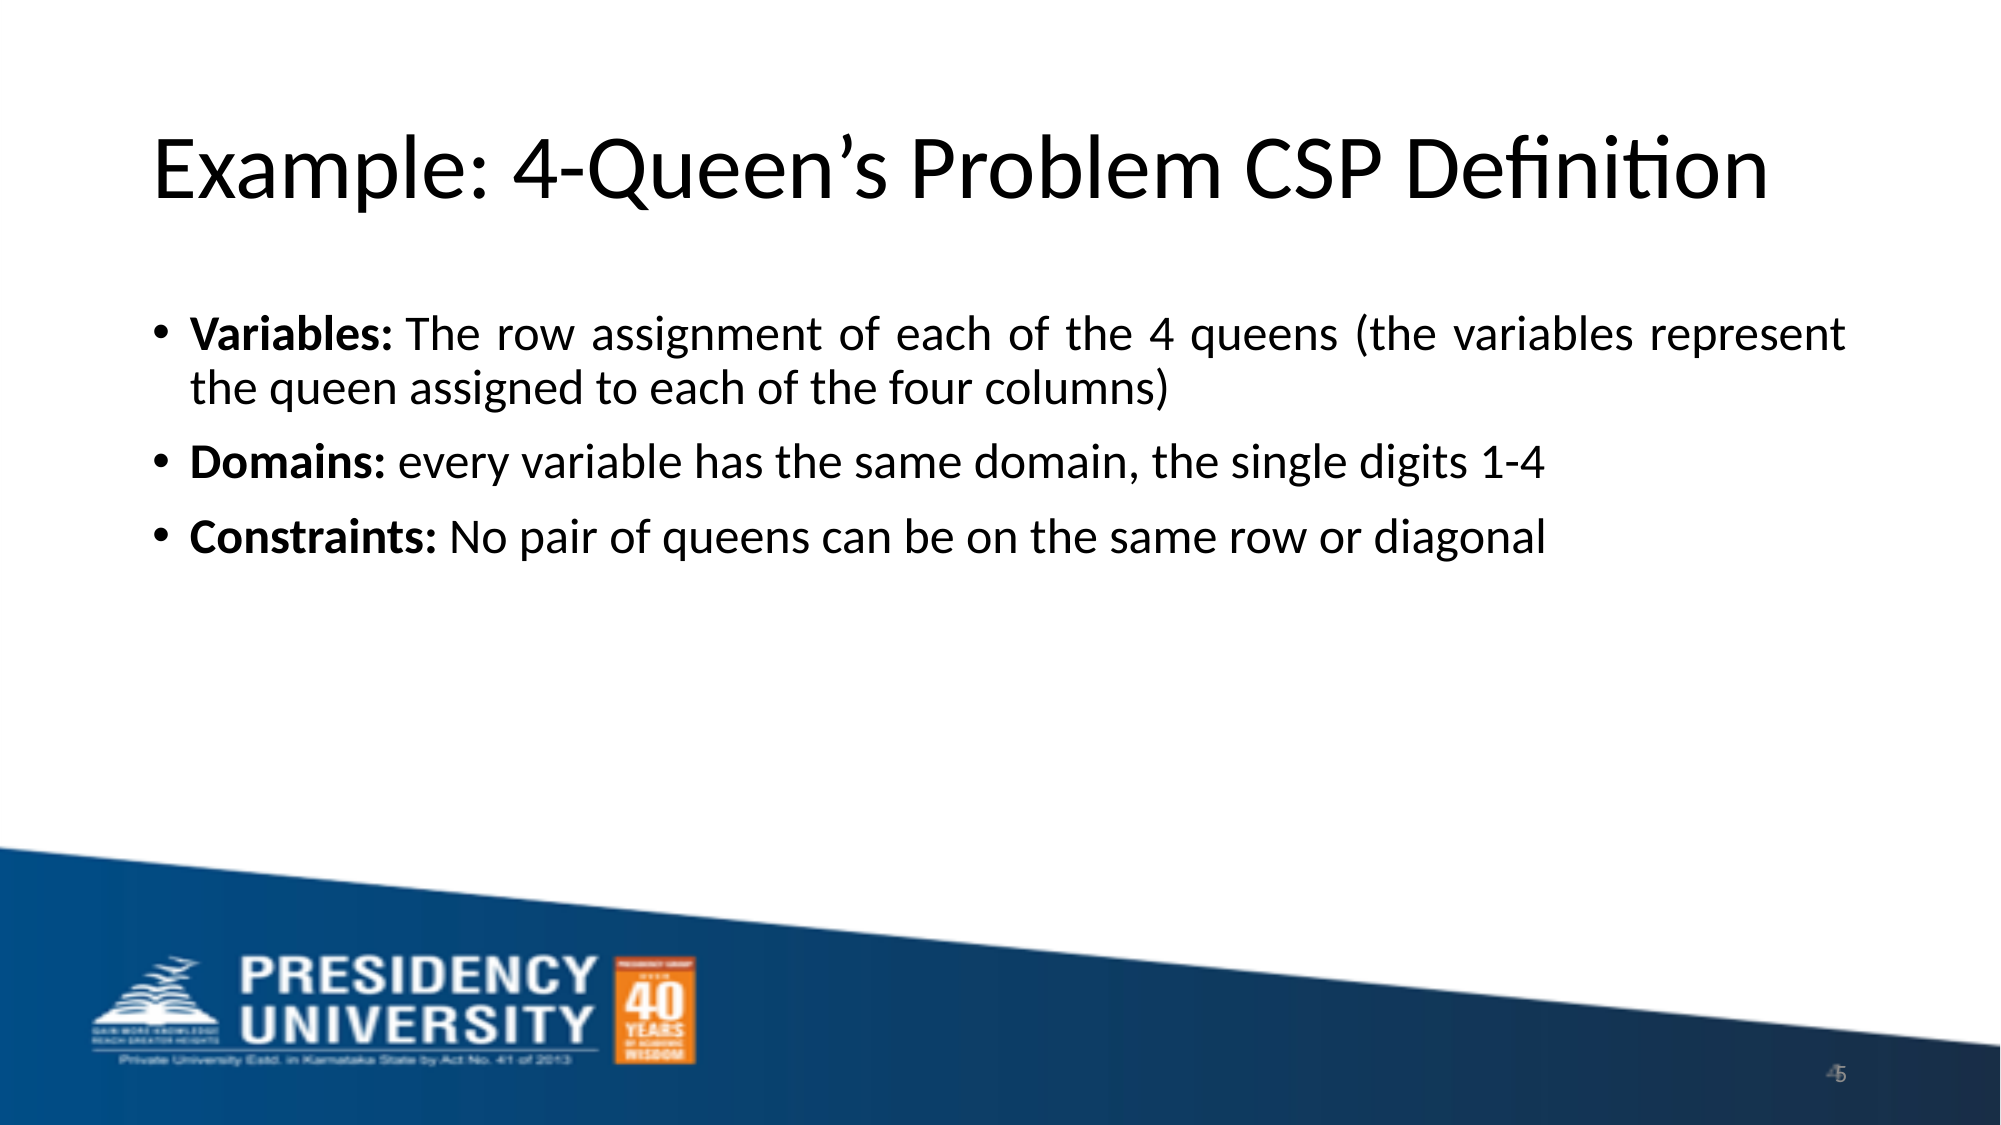

# Example: 4-Queen’s Problem CSP Definition
Variables: The row assignment of each of the 4 queens (the variables represent the queen assigned to each of the four columns)
Domains: every variable has the same domain, the single digits 1-4
Constraints: No pair of queens can be on the same row or diagonal
5